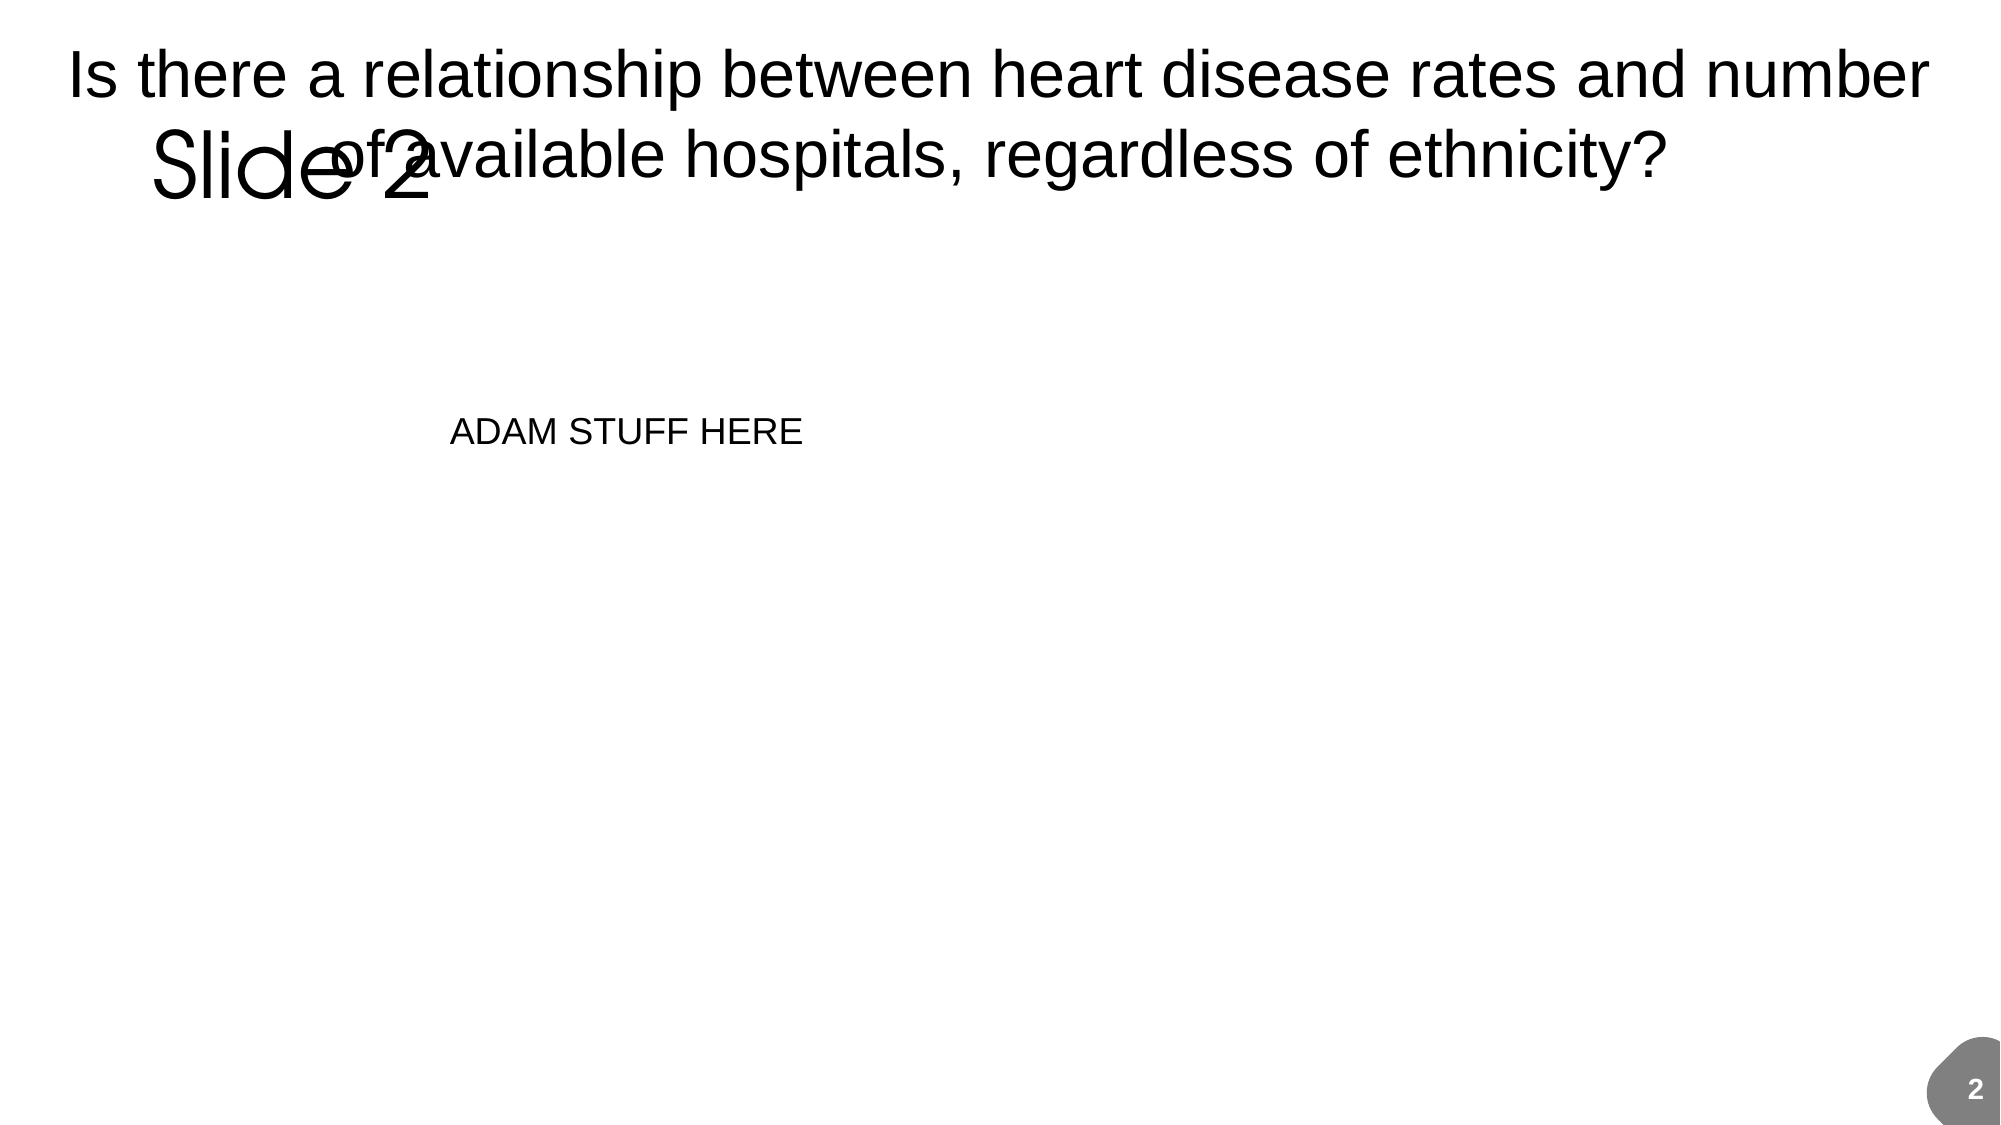

Is there a relationship between heart disease rates and number of available hospitals, regardless of ethnicity?
# Slide 2
ADAM STUFF HERE

2